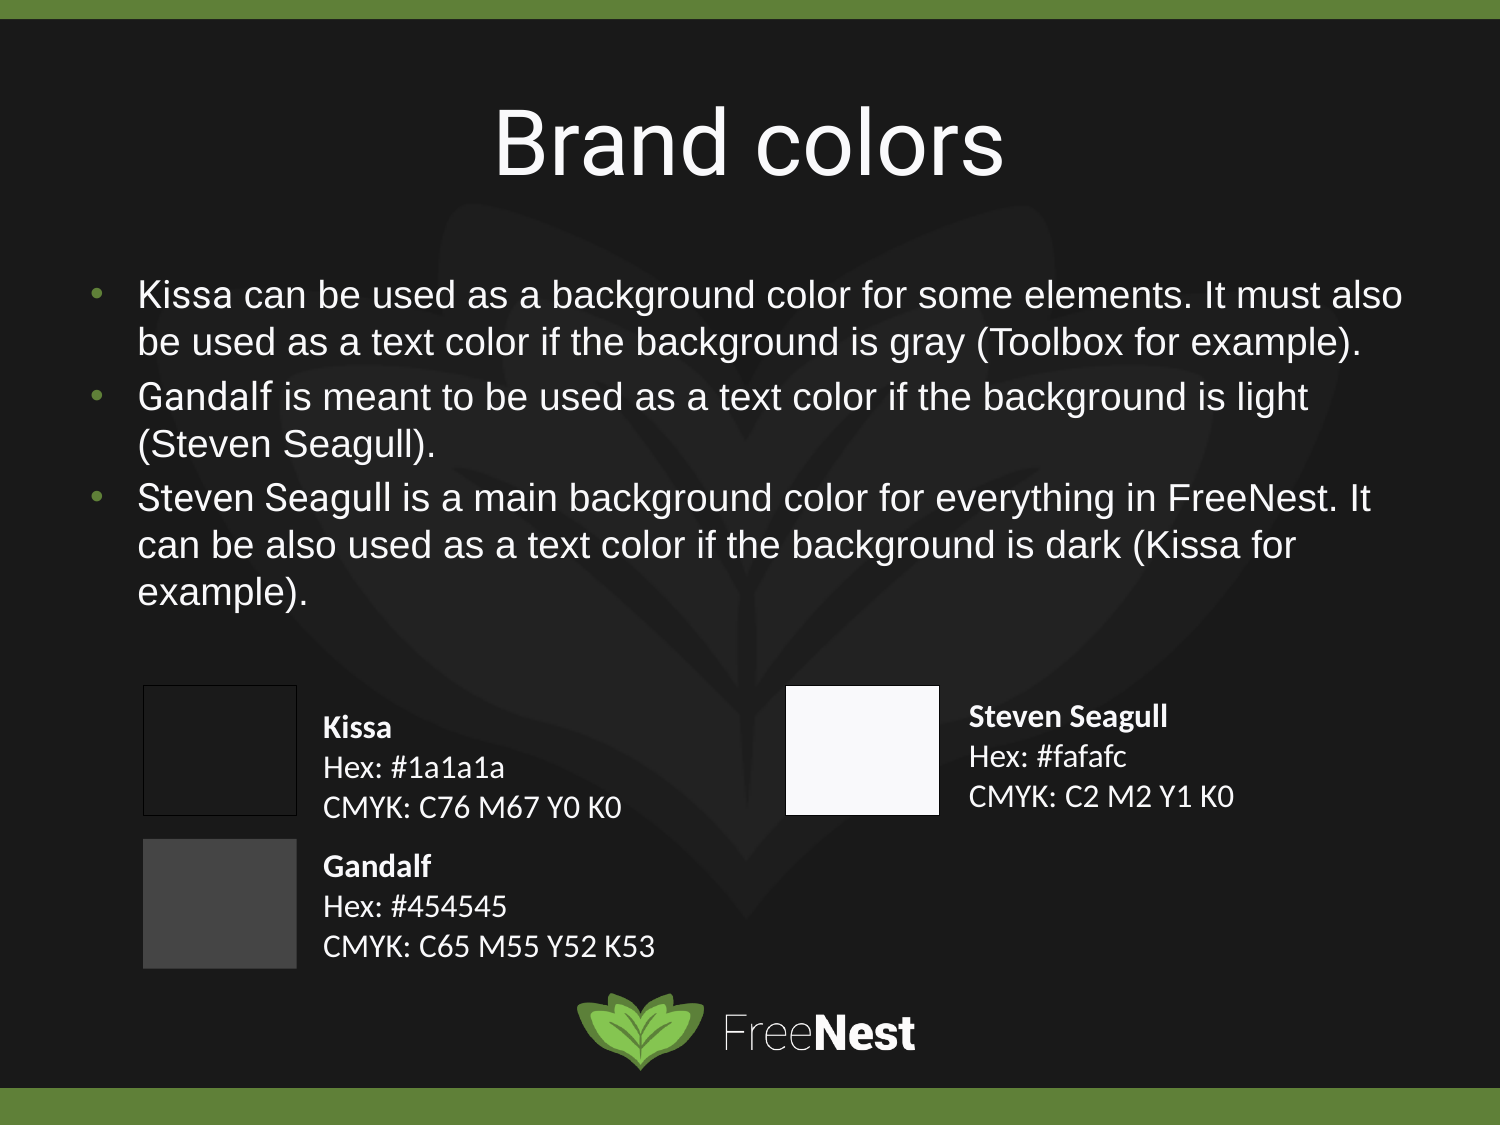

# Brand colors
Kissa can be used as a background color for some elements. It must also be used as a text color if the background is gray (Toolbox for example).
Gandalf is meant to be used as a text color if the background is light (Steven Seagull).
Steven Seagull is a main background color for everything in FreeNest. It can be also used as a text color if the background is dark (Kissa for example).

Kissa
Hex: #1a1a1a
CMYK: C76 M67 Y0 K0

Steven Seagull
Hex: #fafafc
CMYK: C2 M2 Y1 K0
Gandalf
Hex: #454545
CMYK: C65 M55 Y52 K53